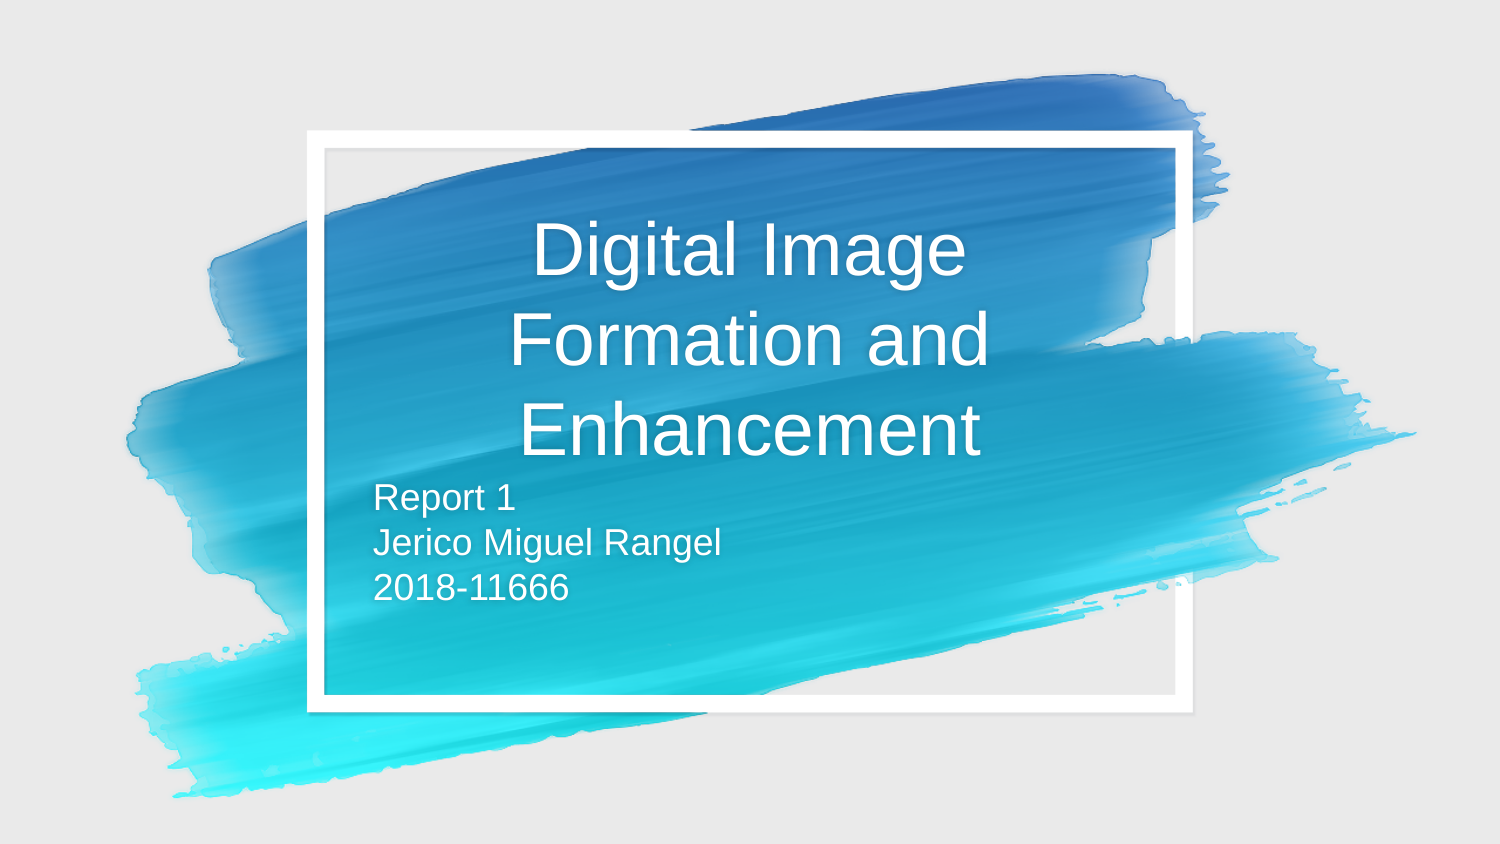

# Digital Image Formation and Enhancement
Report 1
Jerico Miguel Rangel
2018-11666